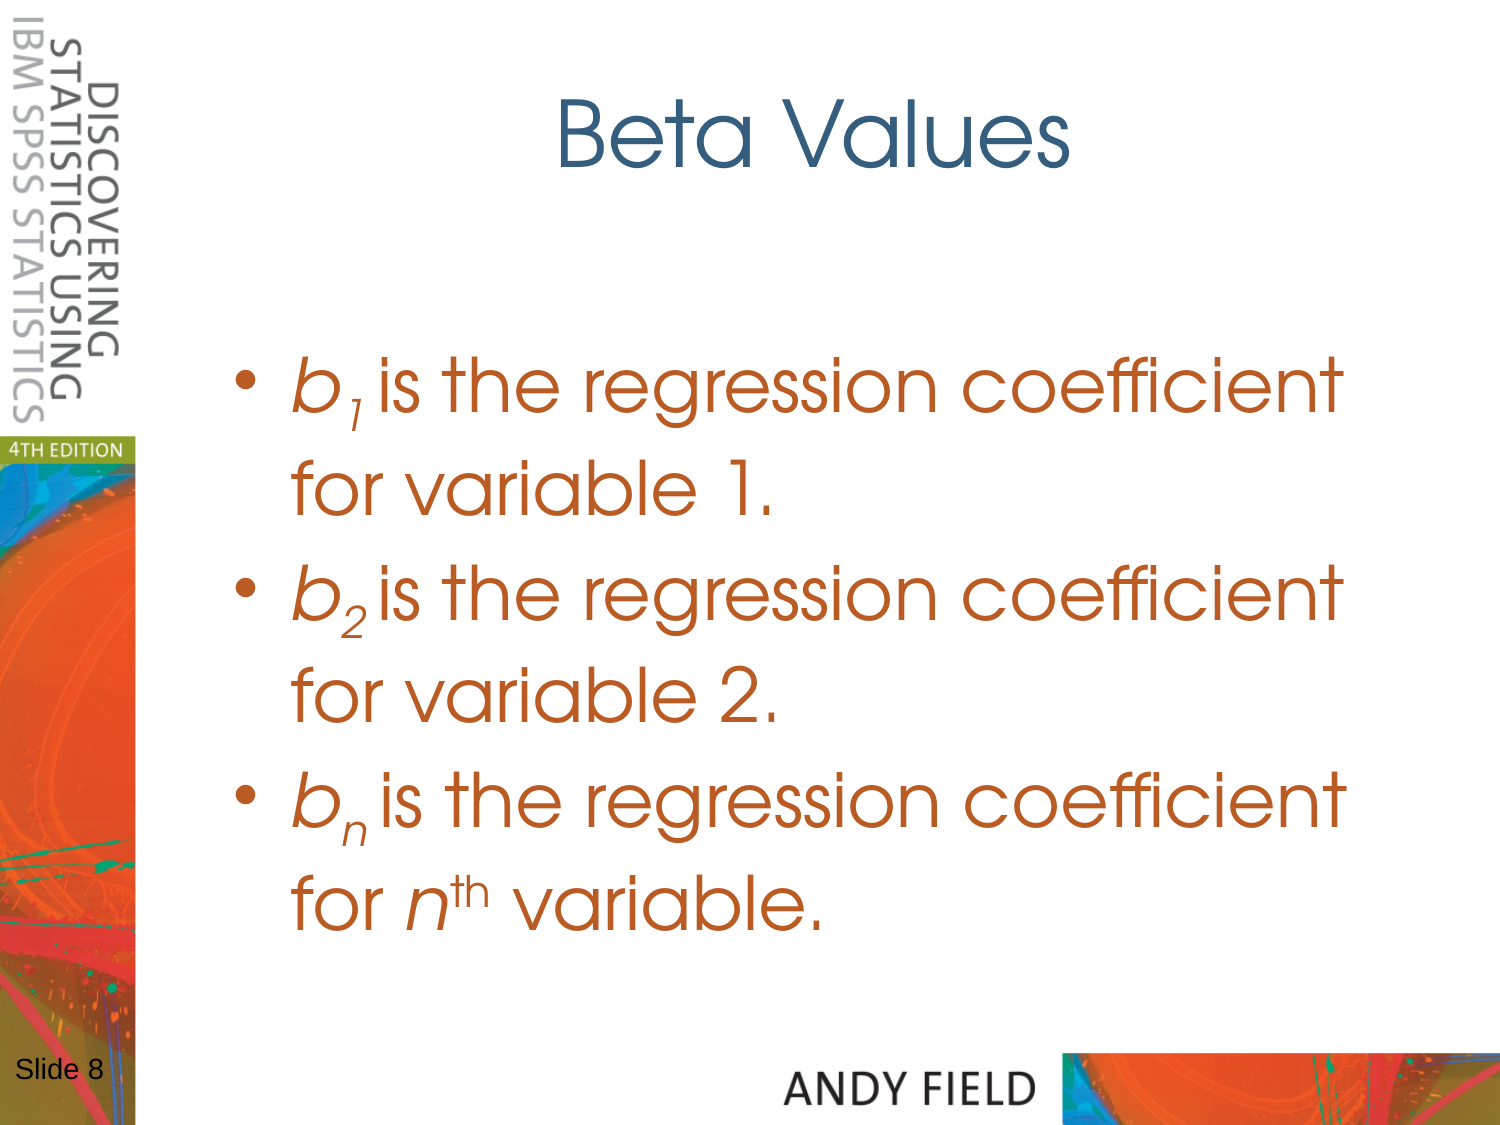

# Beta Values
b1 is the regression coefficient for variable 1.
b2 is the regression coefficient for variable 2.
bn is the regression coefficient for nth variable.
Slide 8